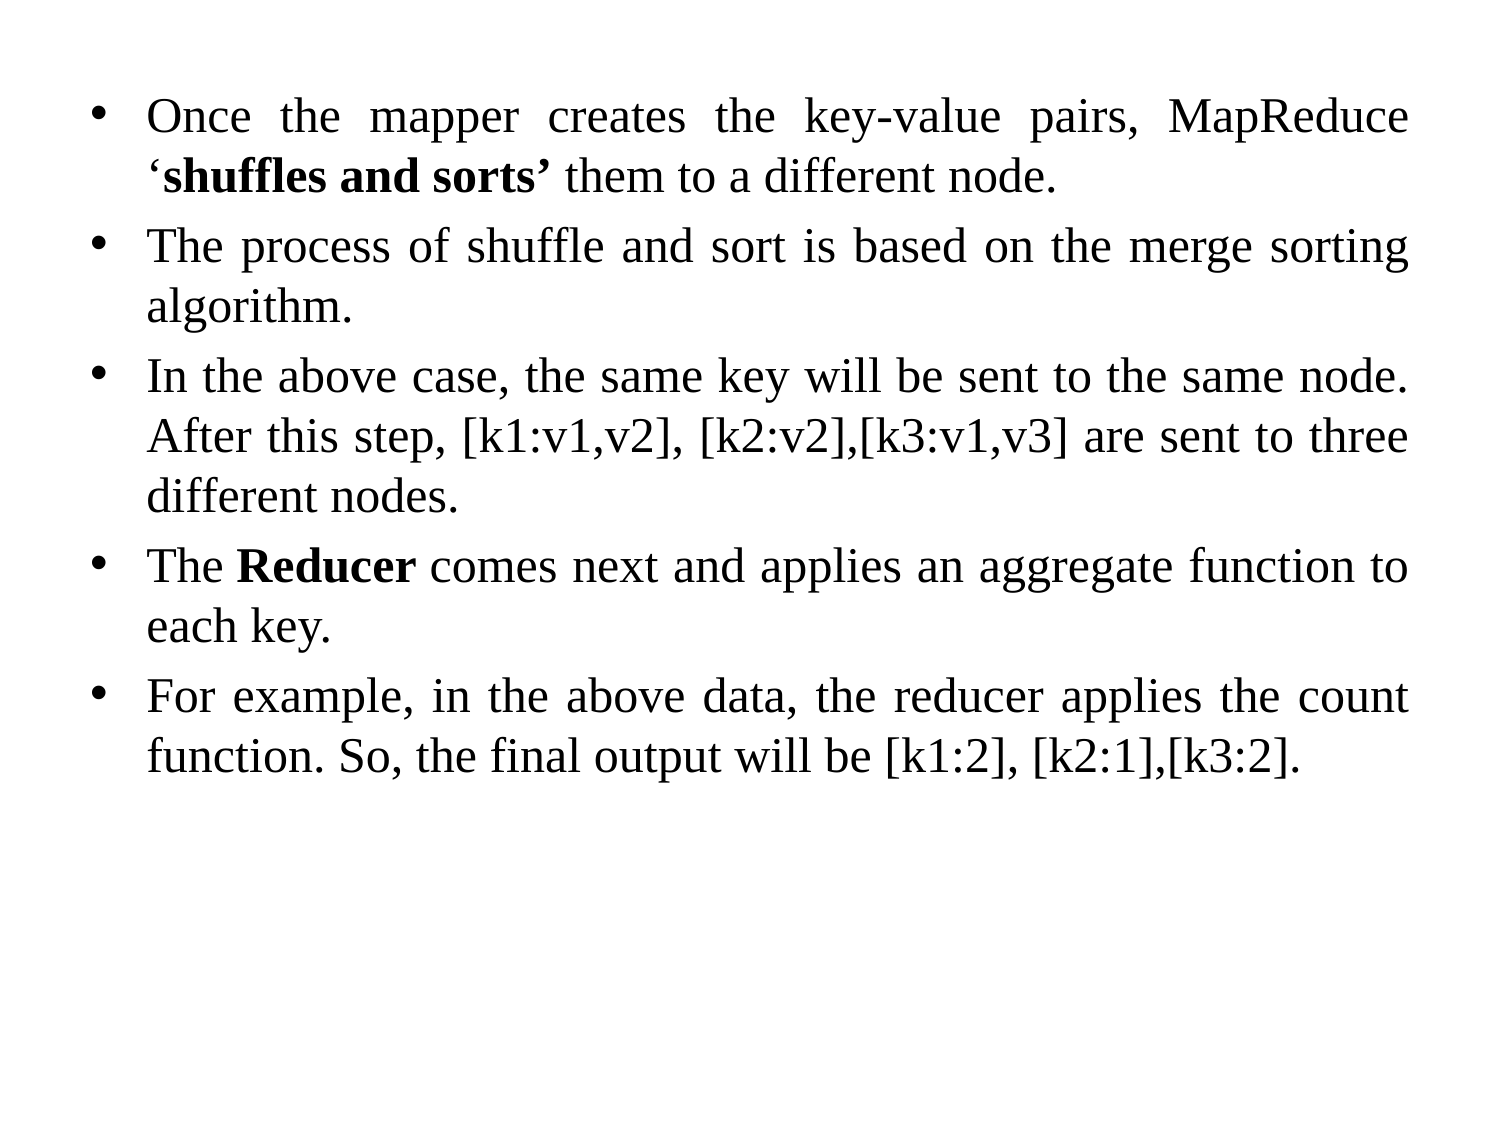

Once the mapper creates the key-value pairs, MapReduce ‘shuffles and sorts’ them to a different node.
The process of shuffle and sort is based on the merge sorting algorithm.
In the above case, the same key will be sent to the same node. After this step, [k1:v1,v2], [k2:v2],[k3:v1,v3] are sent to three different nodes.
The Reducer comes next and applies an aggregate function to each key.
For example, in the above data, the reducer applies the count function. So, the final output will be [k1:2], [k2:1],[k3:2].